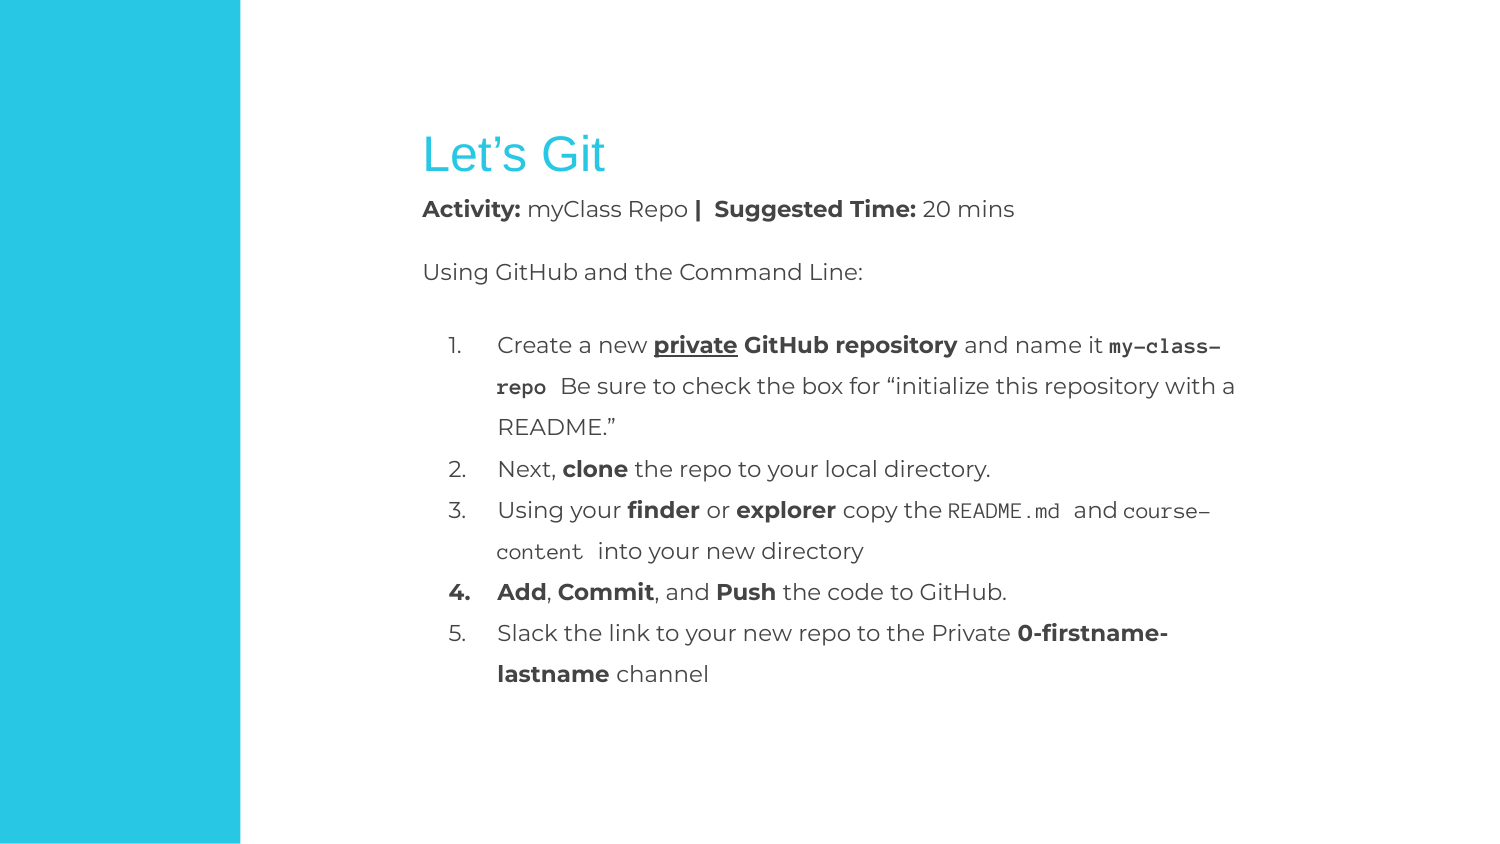

Let’s Git
Activity: myClass Repo |  Suggested Time: 20 mins

Using GitHub and the Command Line:

Create a new private GitHub repository and name it my-class-repo Be sure to check the box for “initialize this repository with a README.”
Next, clone the repo to your local directory.
Using your finder or explorer copy the README.md and course-content into your new directory
Add, Commit, and Push the code to GitHub.
Slack the link to your new repo to the Private 0-firstname-lastname channel